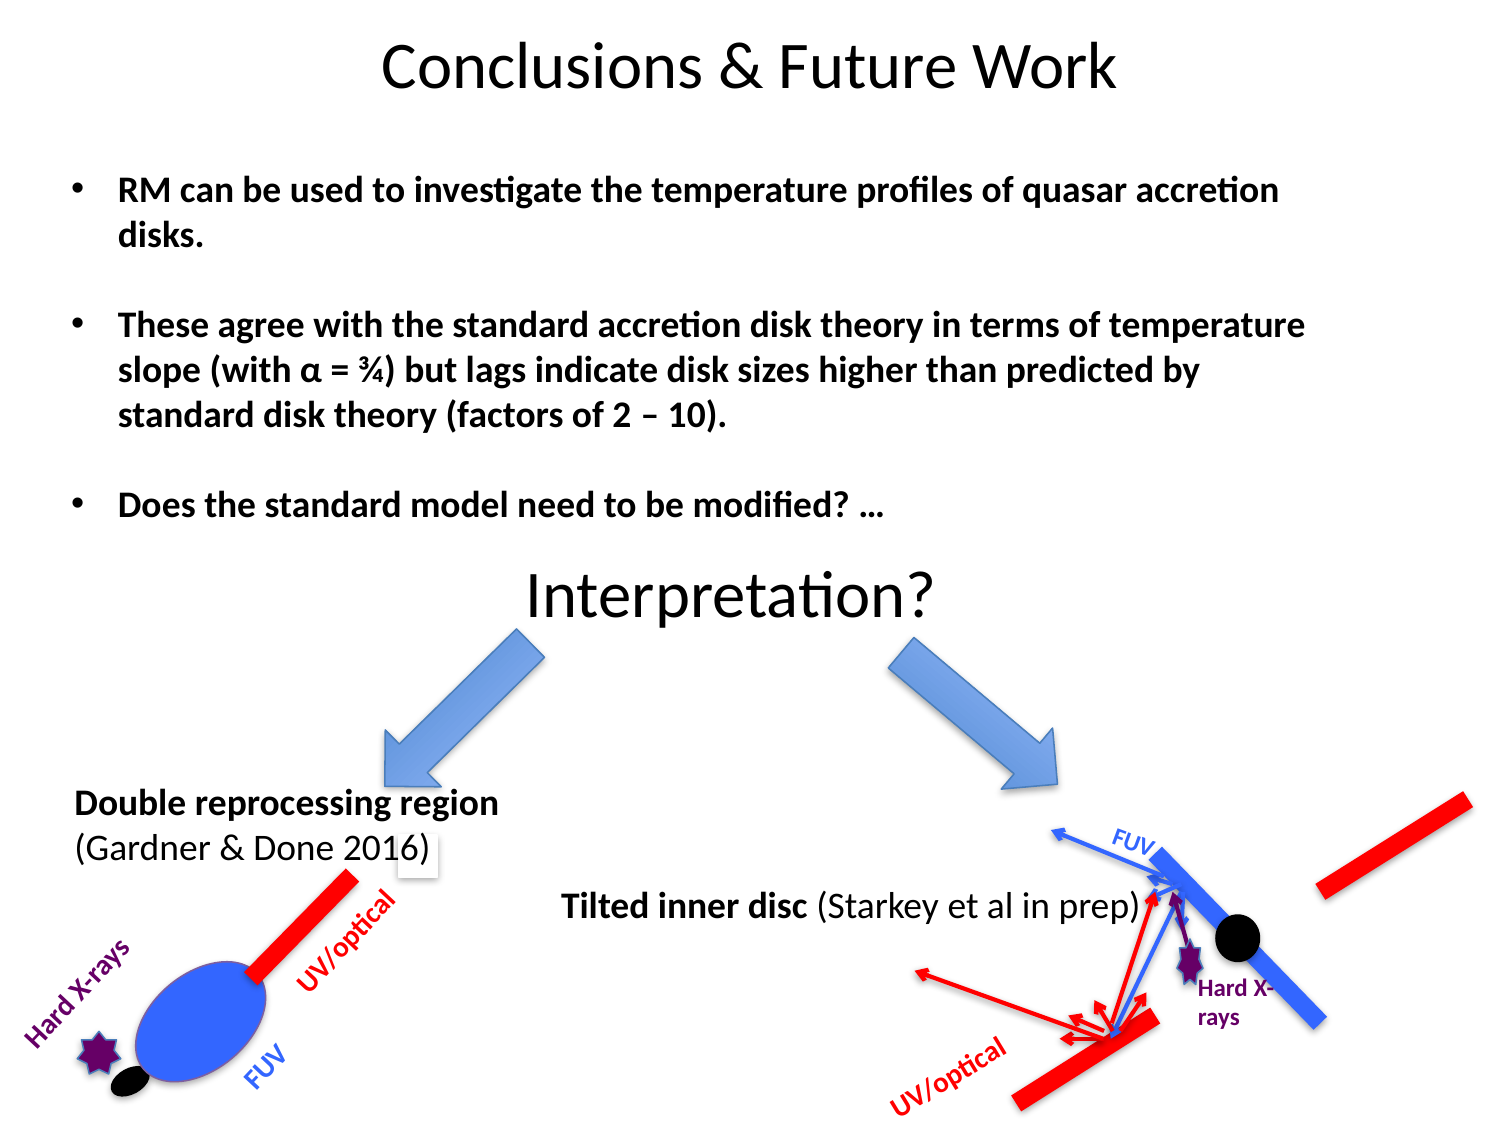

# Conclusions & Future Work
RM can be used to investigate the temperature profiles of quasar accretion disks.

These agree with the standard accretion disk theory in terms of temperature slope (with α = ¾) but lags indicate disk sizes higher than predicted by standard disk theory (factors of 2 – 10).

Does the standard model need to be modified? …
Interpretation?

Double reprocessing region (Gardner & Done 2016)

UV/optical
FUV
Tilted inner disc (Starkey et al in prep)
Hard X-rays

FUV
Hard X-rays

UV/optical